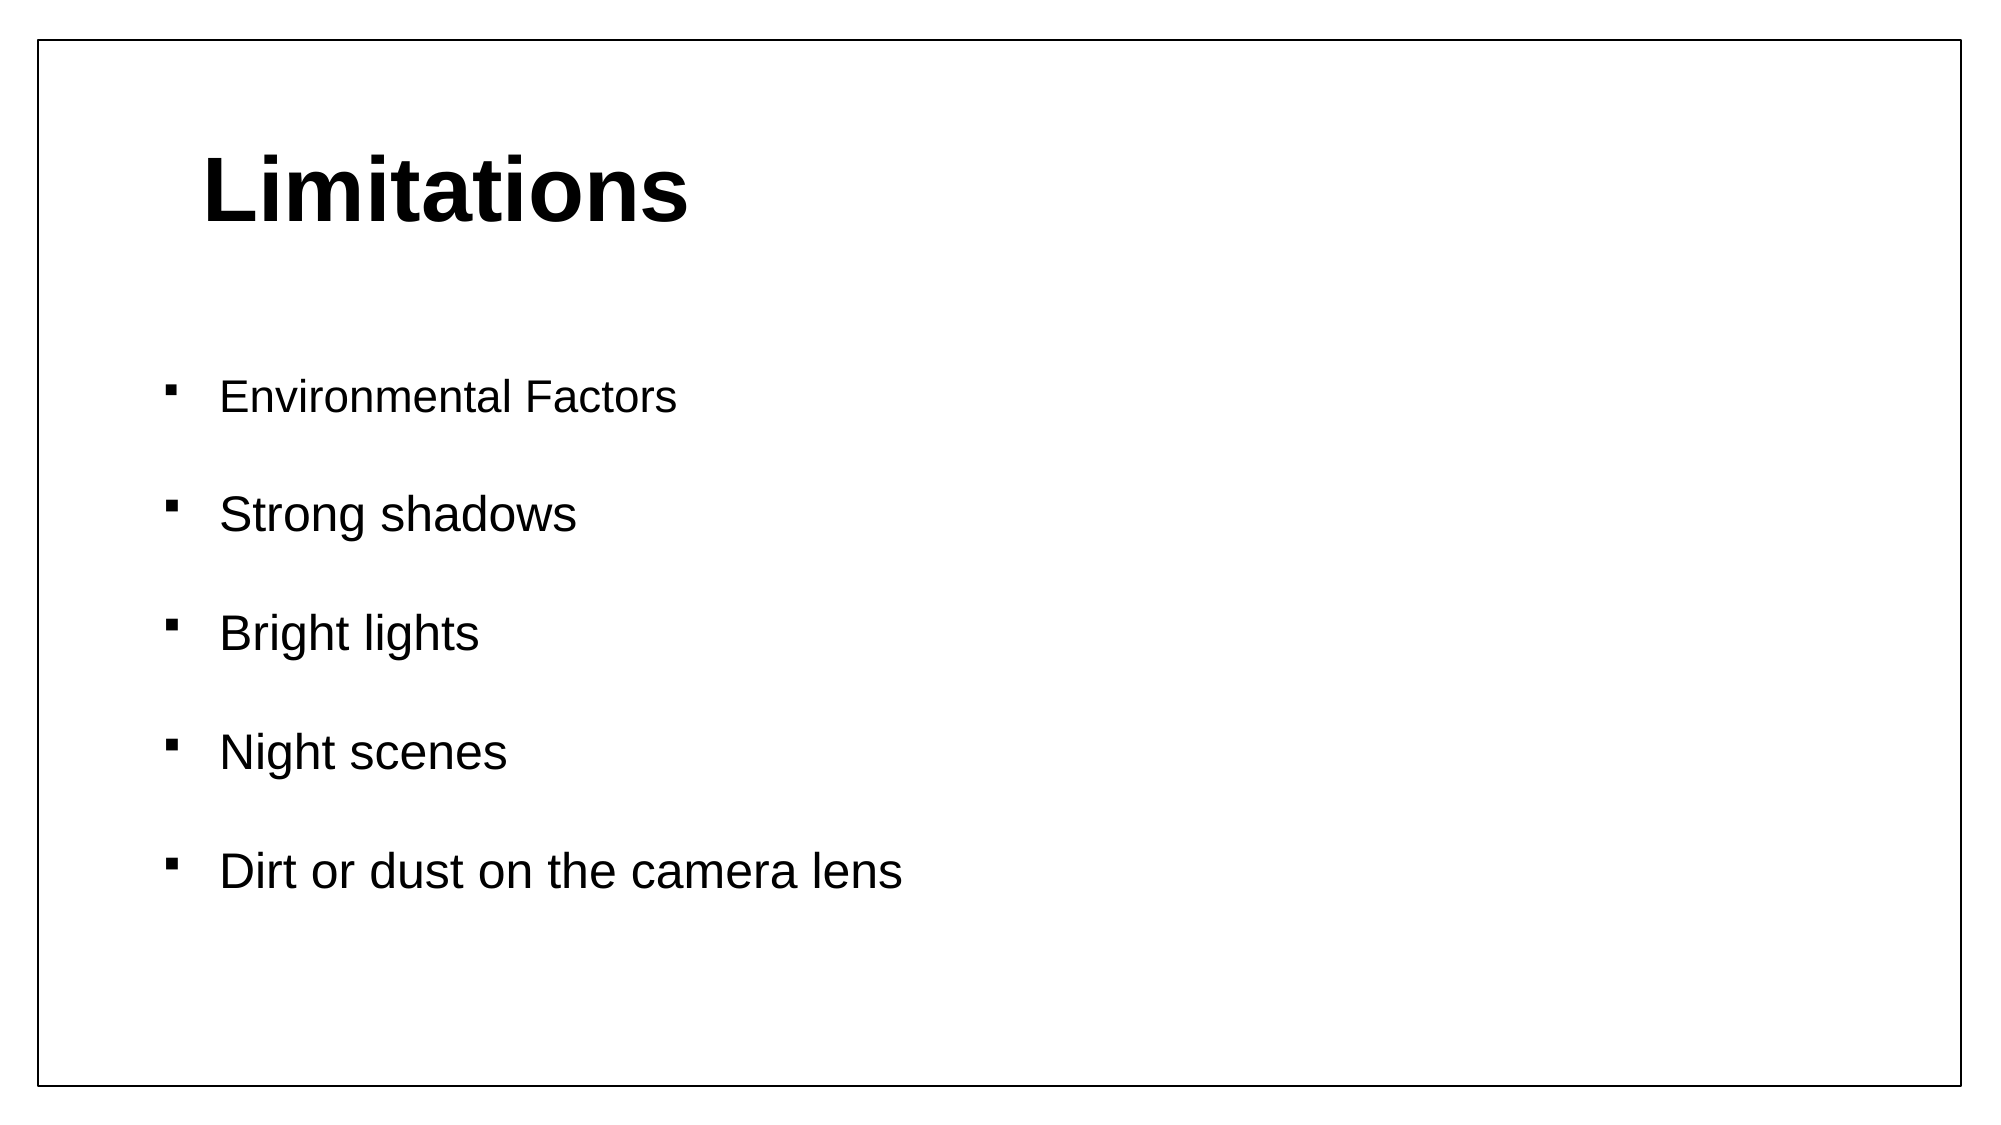

# Limitations
Environmental Factors
Strong shadows
Bright lights
Night scenes
Dirt or dust on the camera lens